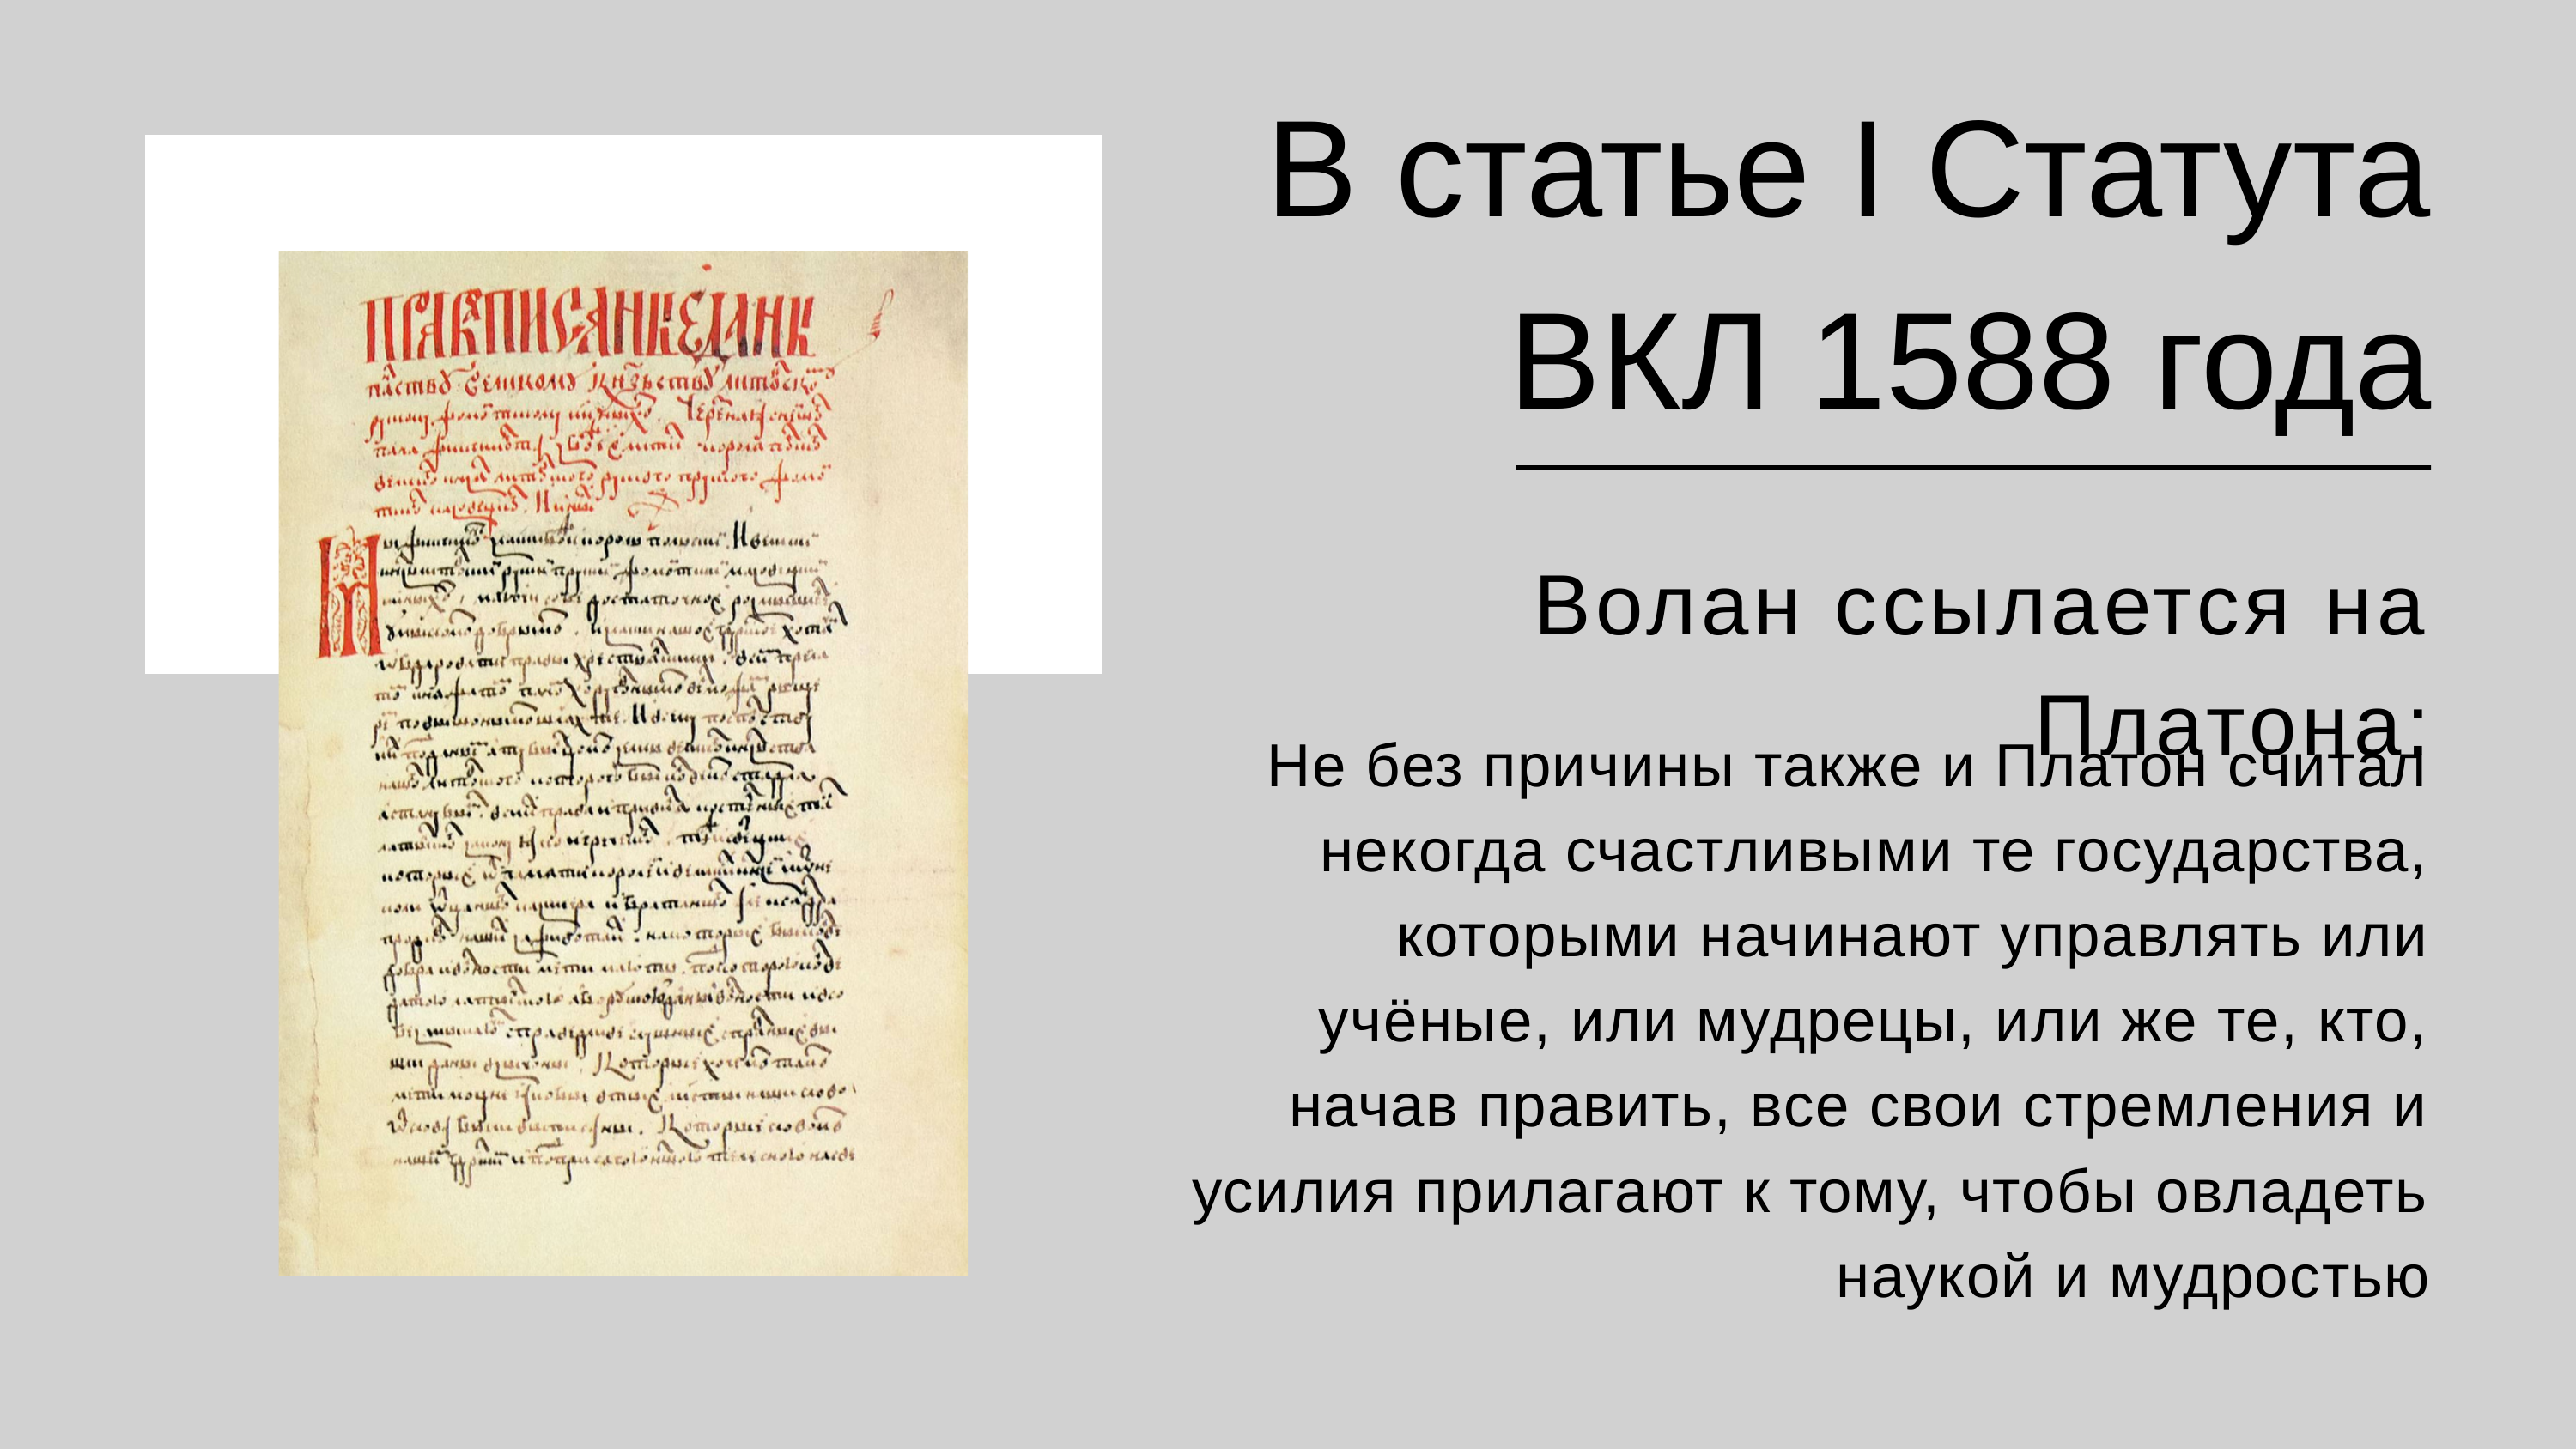

В статье I Статута ВКЛ 1588 года

Волан ссылается на Платона:
Не без причины также и Платон считал некогда счастливыми те государства, которыми начинают управлять или учёные, или мудрецы, или же те, кто, начав править, все свои стремления и усилия прилагают к тому, чтобы овладеть наукой и мудростью